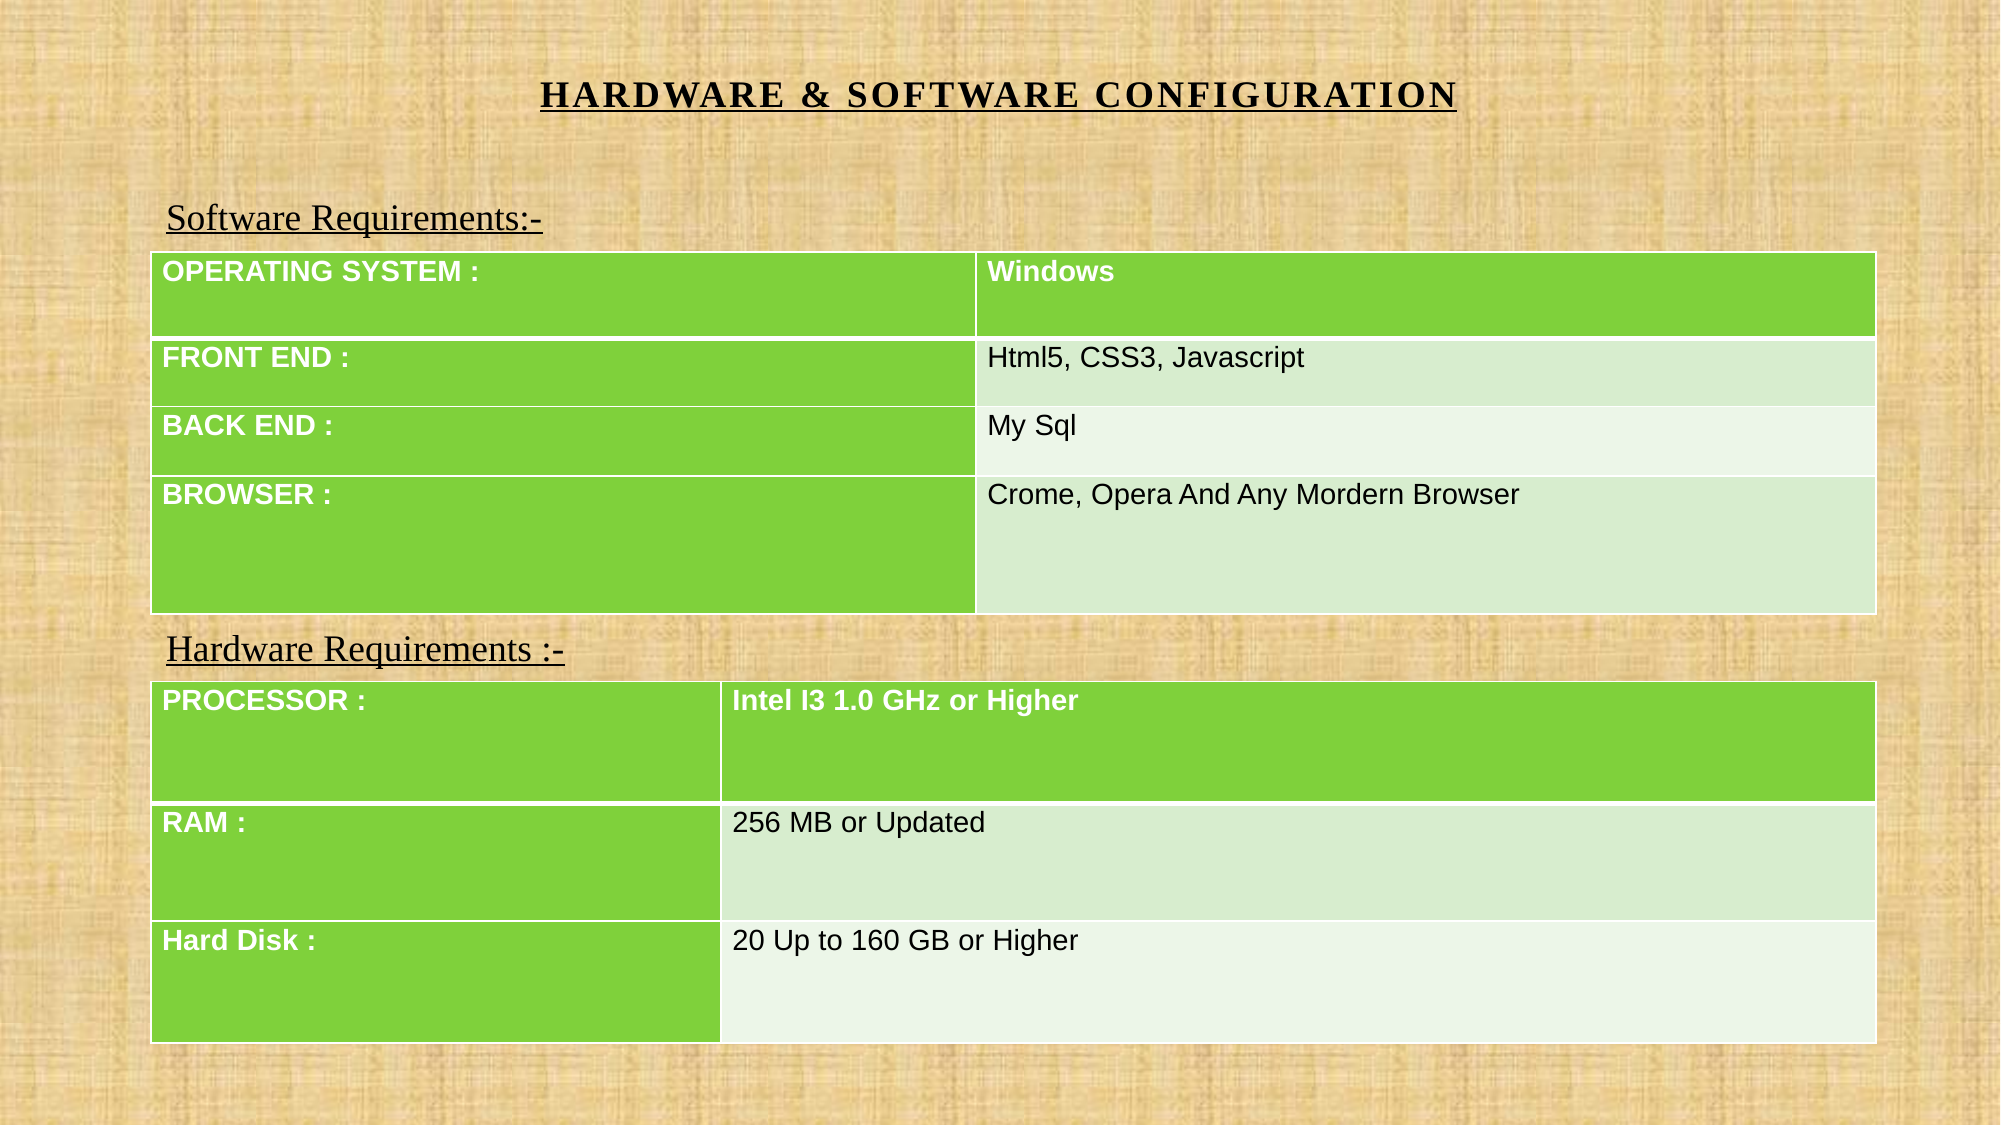

# Hardware & Software Configuration
Software Requirements:-
| OPERATING SYSTEM : | Windows |
| --- | --- |
| FRONT END : | Html5, CSS3, Javascript |
| BACK END : | My Sql |
| BROWSER : | Crome, Opera And Any Mordern Browser |
Hardware Requirements :-
| PROCESSOR : | Intel I3 1.0 GHz or Higher |
| --- | --- |
| RAM : | 256 MB or Updated |
| Hard Disk : | 20 Up to 160 GB or Higher |